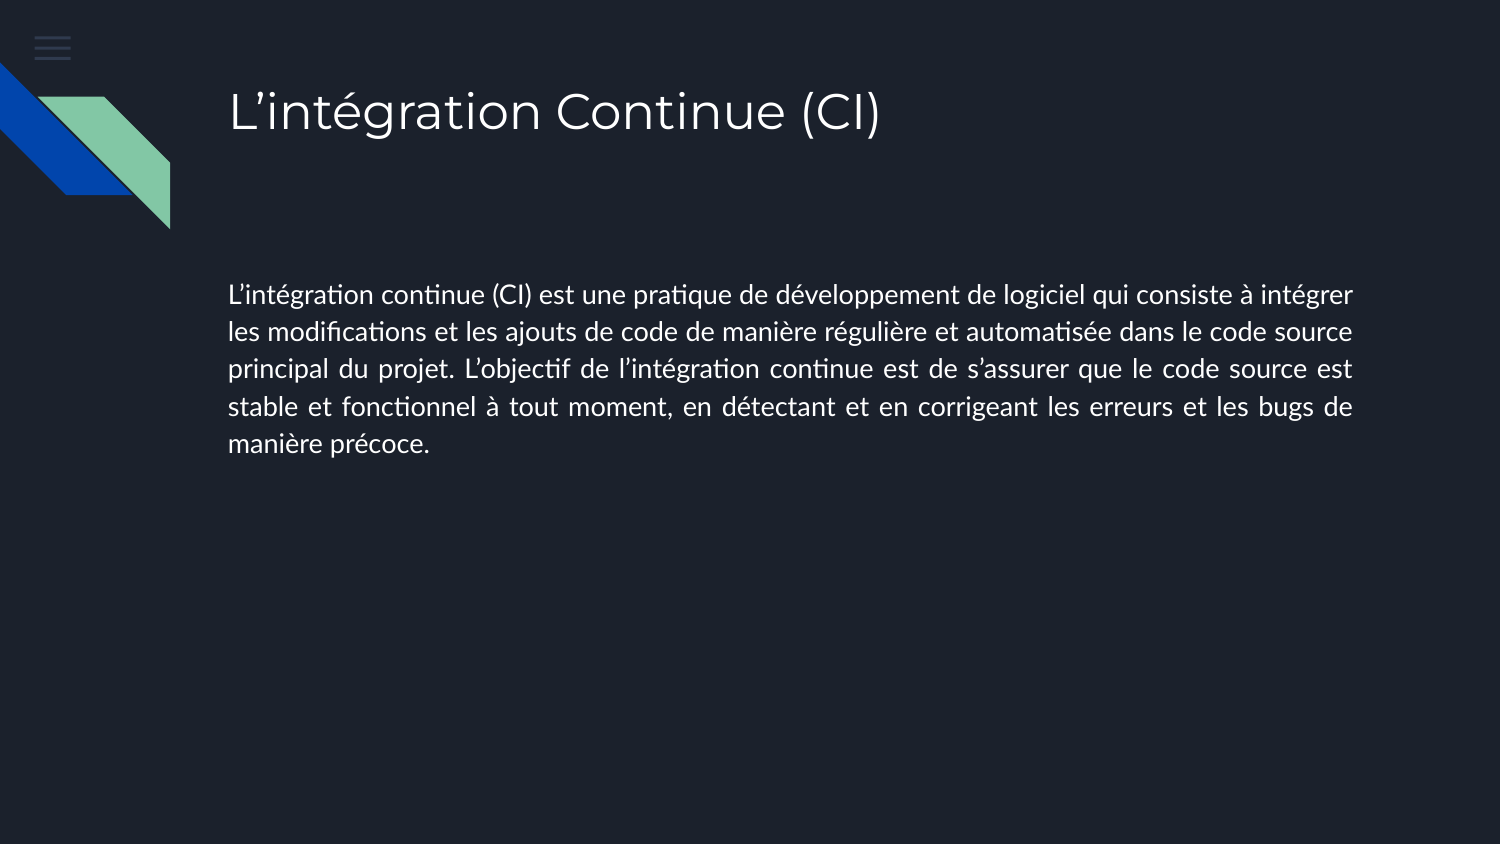

# L’intégration Continue (CI)
L’intégration continue (CI) est une pratique de développement de logiciel qui consiste à intégrer les modifications et les ajouts de code de manière régulière et automatisée dans le code source principal du projet. L’objectif de l’intégration continue est de s’assurer que le code source est stable et fonctionnel à tout moment, en détectant et en corrigeant les erreurs et les bugs de manière précoce.